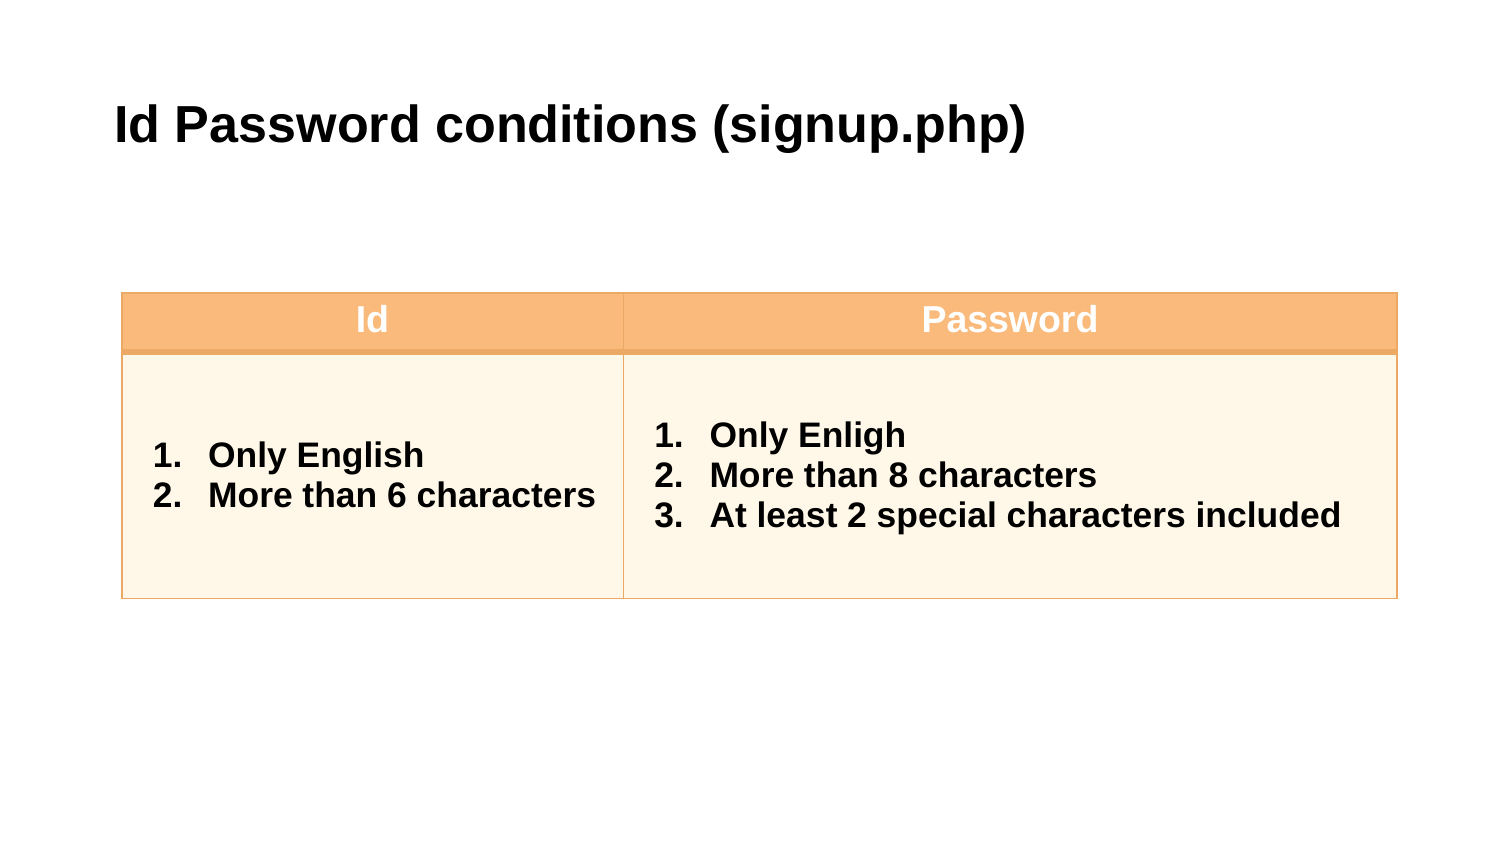

# Id Password conditions (signup.php)
| Id | Password |
| --- | --- |
| Only English More than 6 characters | Only Enligh More than 8 characters At least 2 special characters included |